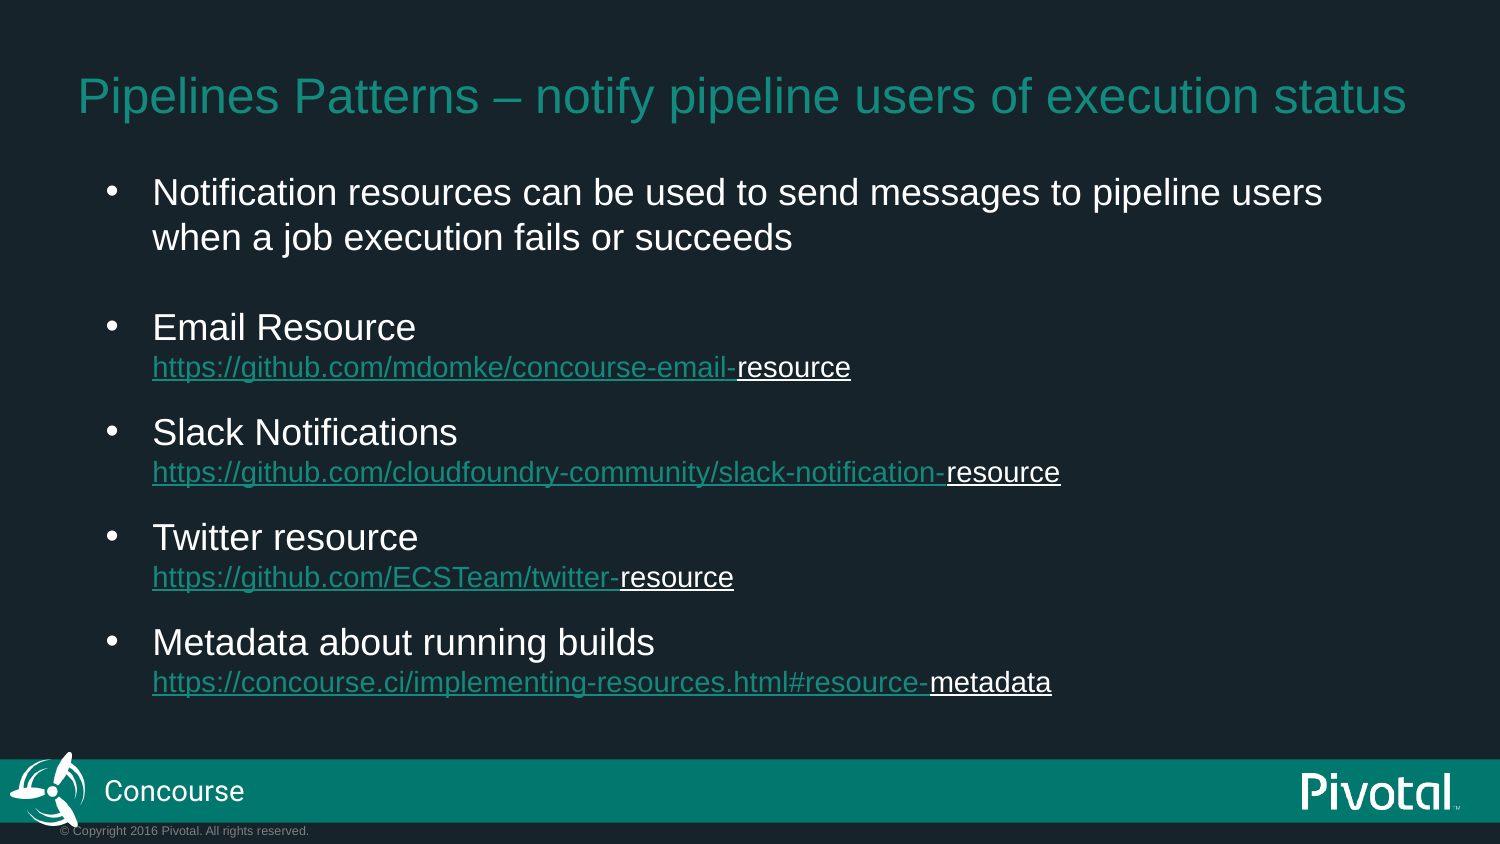

Pipelines Patterns – notify pipeline users of execution status
Notification resources can be used to send messages to pipeline users when a job execution fails or succeeds
Email Resource
https://github.com/mdomke/concourse-email-resource
Slack Notifications
https://github.com/cloudfoundry-community/slack-notification-resource
Twitter resource
https://github.com/ECSTeam/twitter-resource
Metadata about running builds
https://concourse.ci/implementing-resources.html#resource-metadata